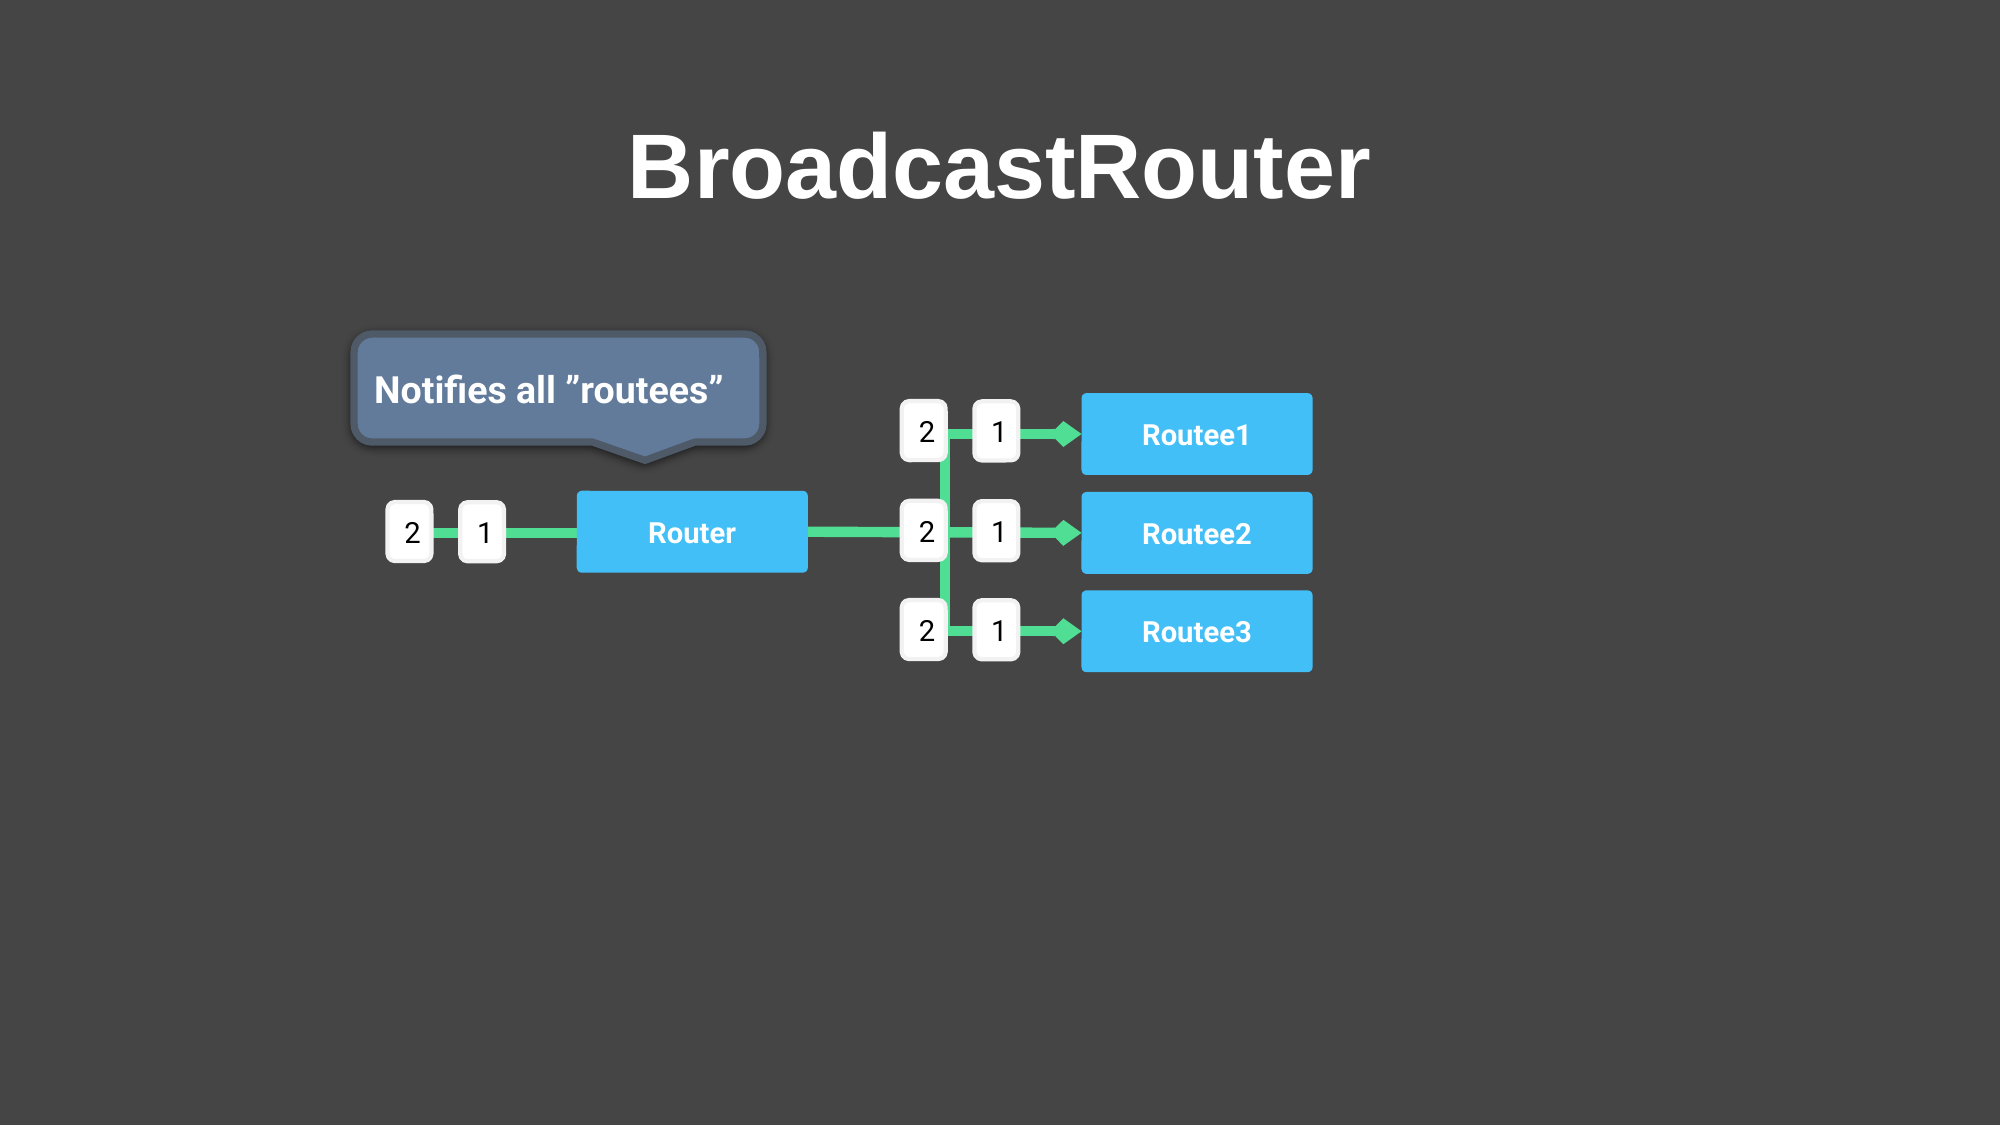

# BroadcastRouter
Notifies all ”routees”
Routee1
2
1
Router
Routee2
2
1
2
1
Routee3
2
1